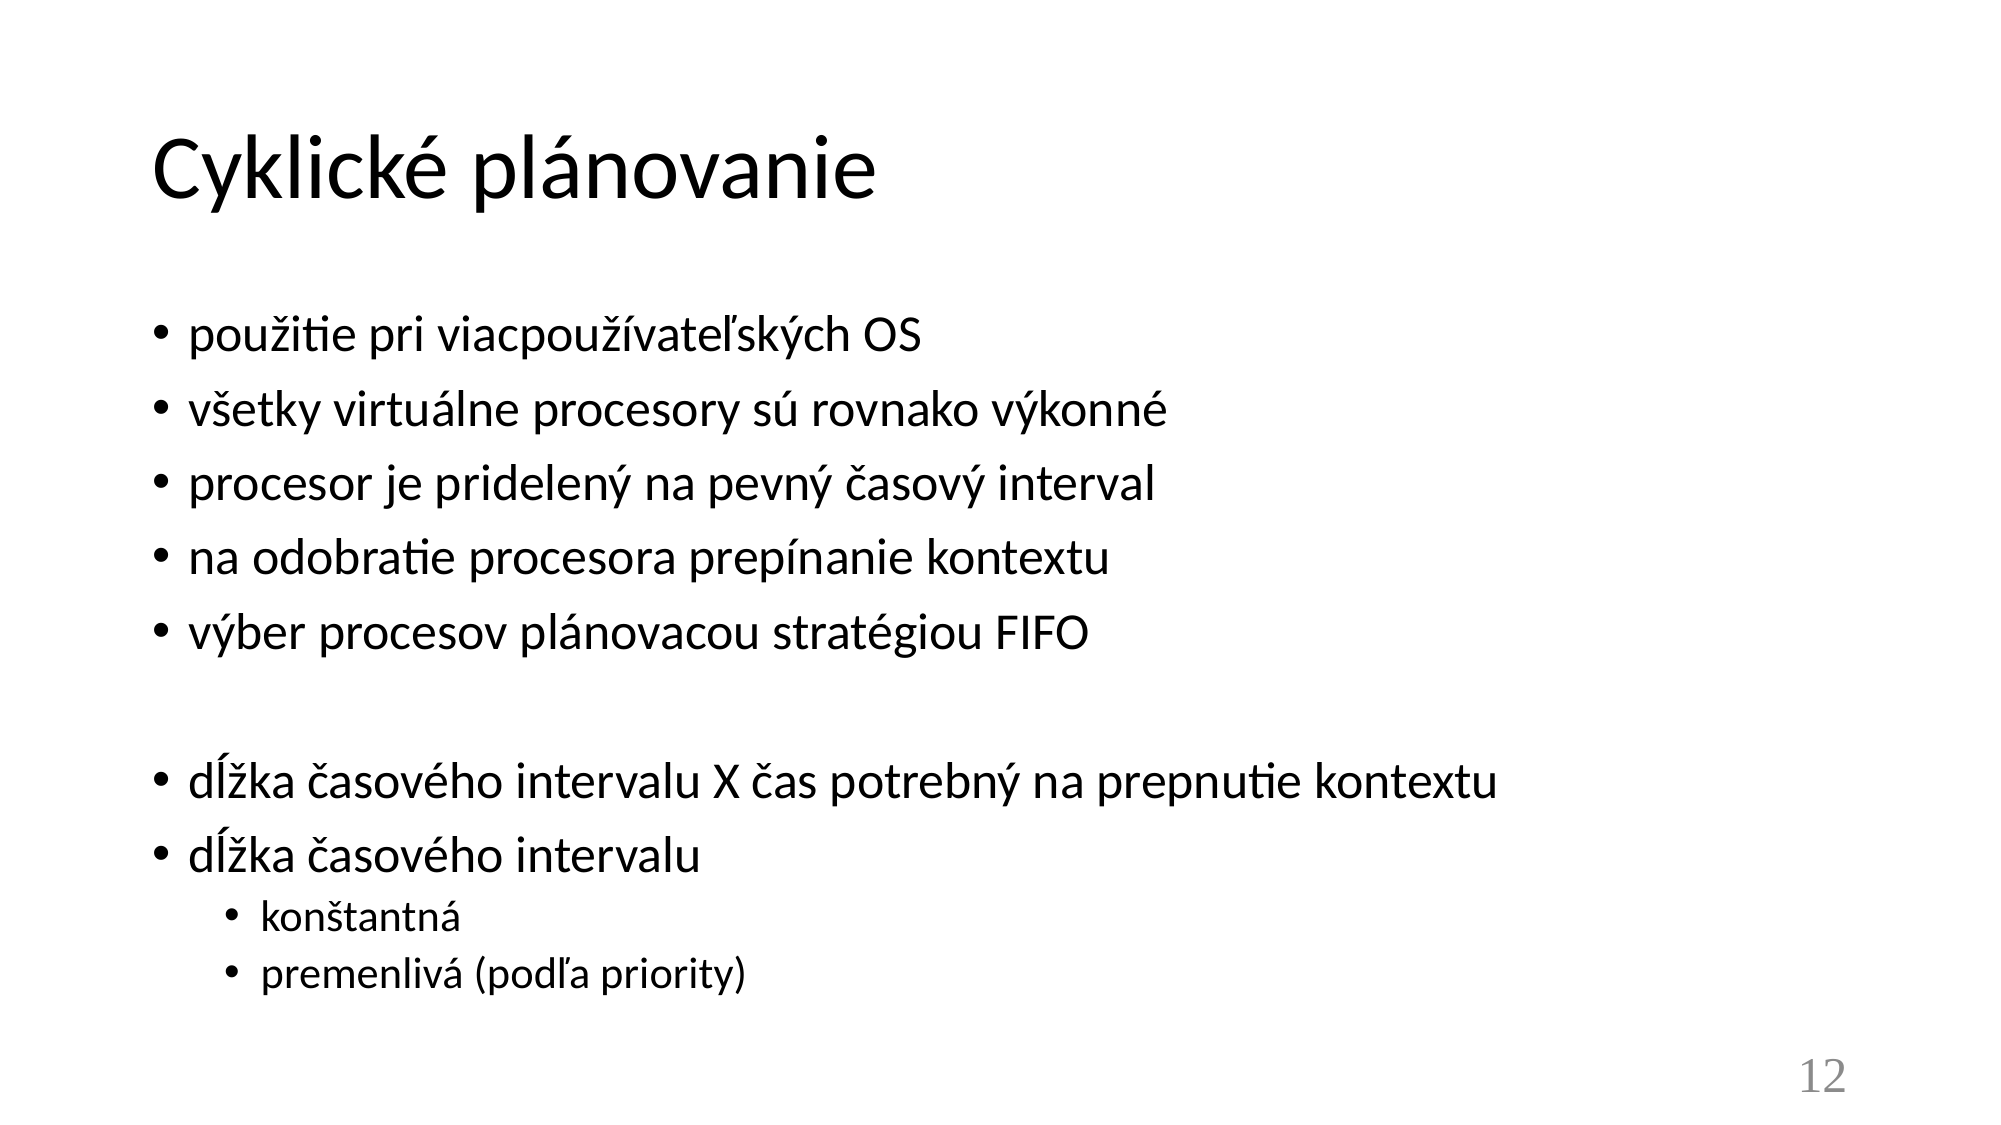

# Cyklické plánovanie

použitie pri viacpoužívateľských OS
všetky virtuálne procesory sú rovnako výkonné
procesor je pridelený na pevný časový interval
na odobratie procesora prepínanie kontextu
výber procesov plánovacou stratégiou FIFO

dĺžka časového intervalu X čas potrebný na prepnutie kontextu
dĺžka časového intervalu
konštantná
premenlivá (podľa priority)
12